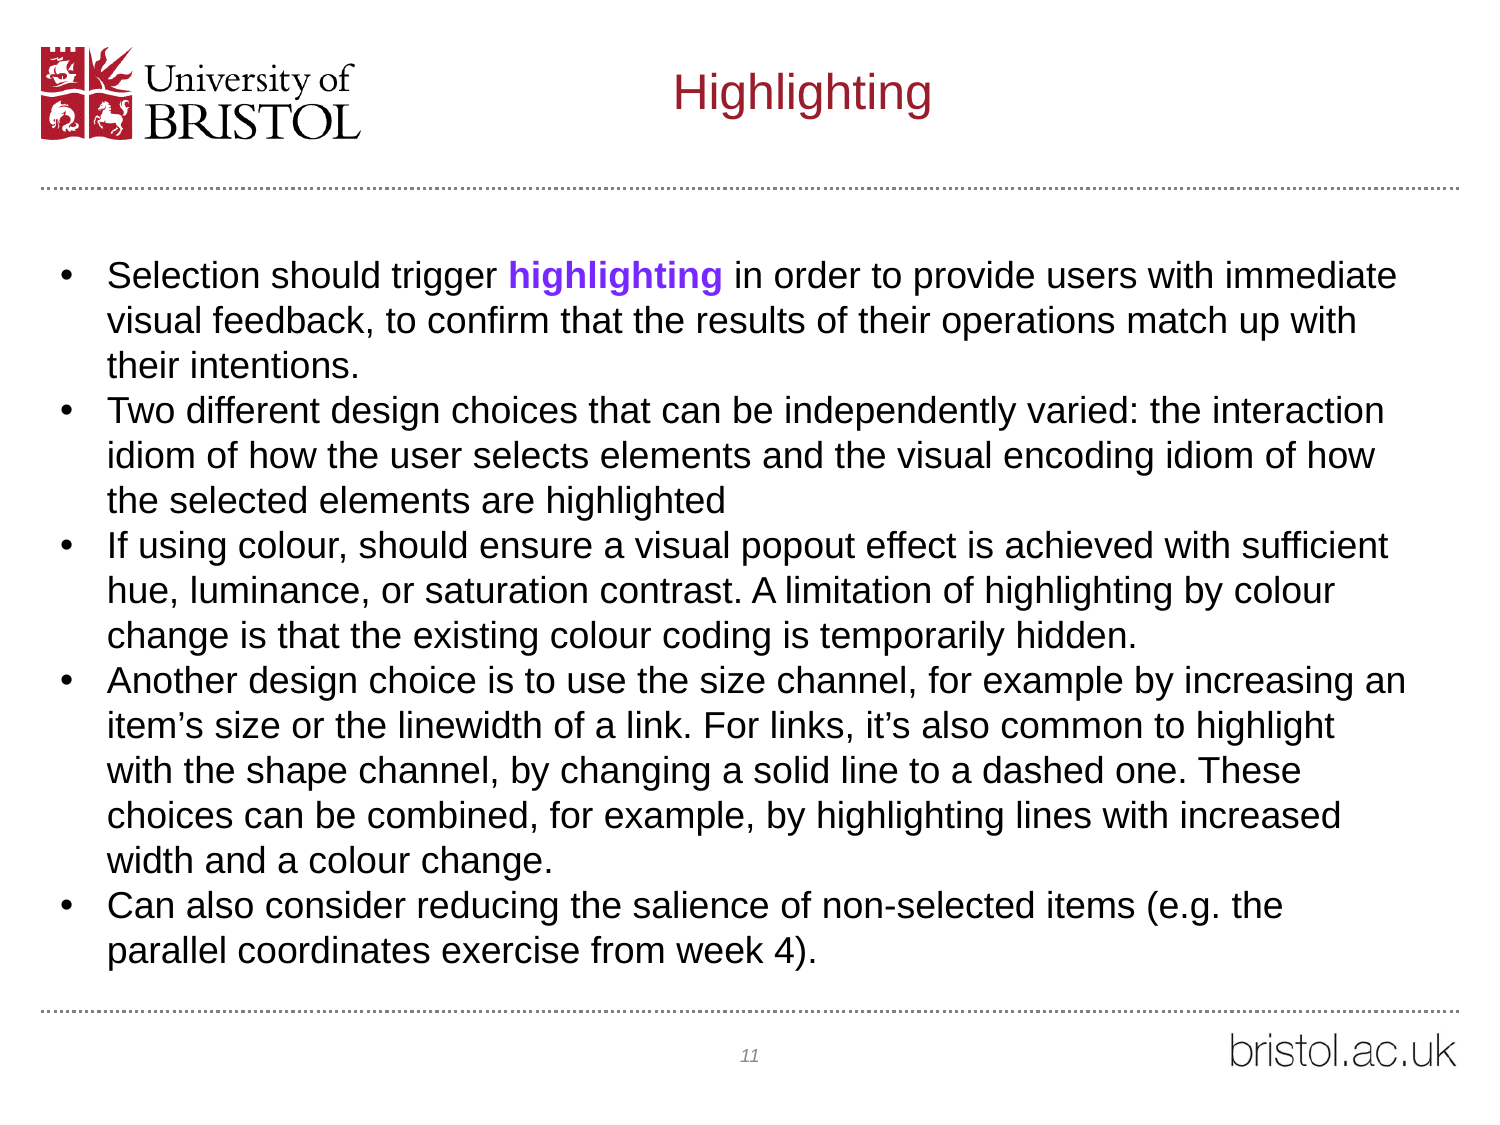

# Highlighting
Selection should trigger highlighting in order to provide users with immediate visual feedback, to confirm that the results of their operations match up with their intentions.
Two different design choices that can be independently varied: the interaction idiom of how the user selects elements and the visual encoding idiom of how the selected elements are highlighted
If using colour, should ensure a visual popout effect is achieved with sufficient hue, luminance, or saturation contrast. A limitation of highlighting by colour change is that the existing colour coding is temporarily hidden.
Another design choice is to use the size channel, for example by increasing an item’s size or the linewidth of a link. For links, it’s also common to highlight with the shape channel, by changing a solid line to a dashed one. These choices can be combined, for example, by highlighting lines with increased width and a colour change.
Can also consider reducing the salience of non-selected items (e.g. the parallel coordinates exercise from week 4).
11